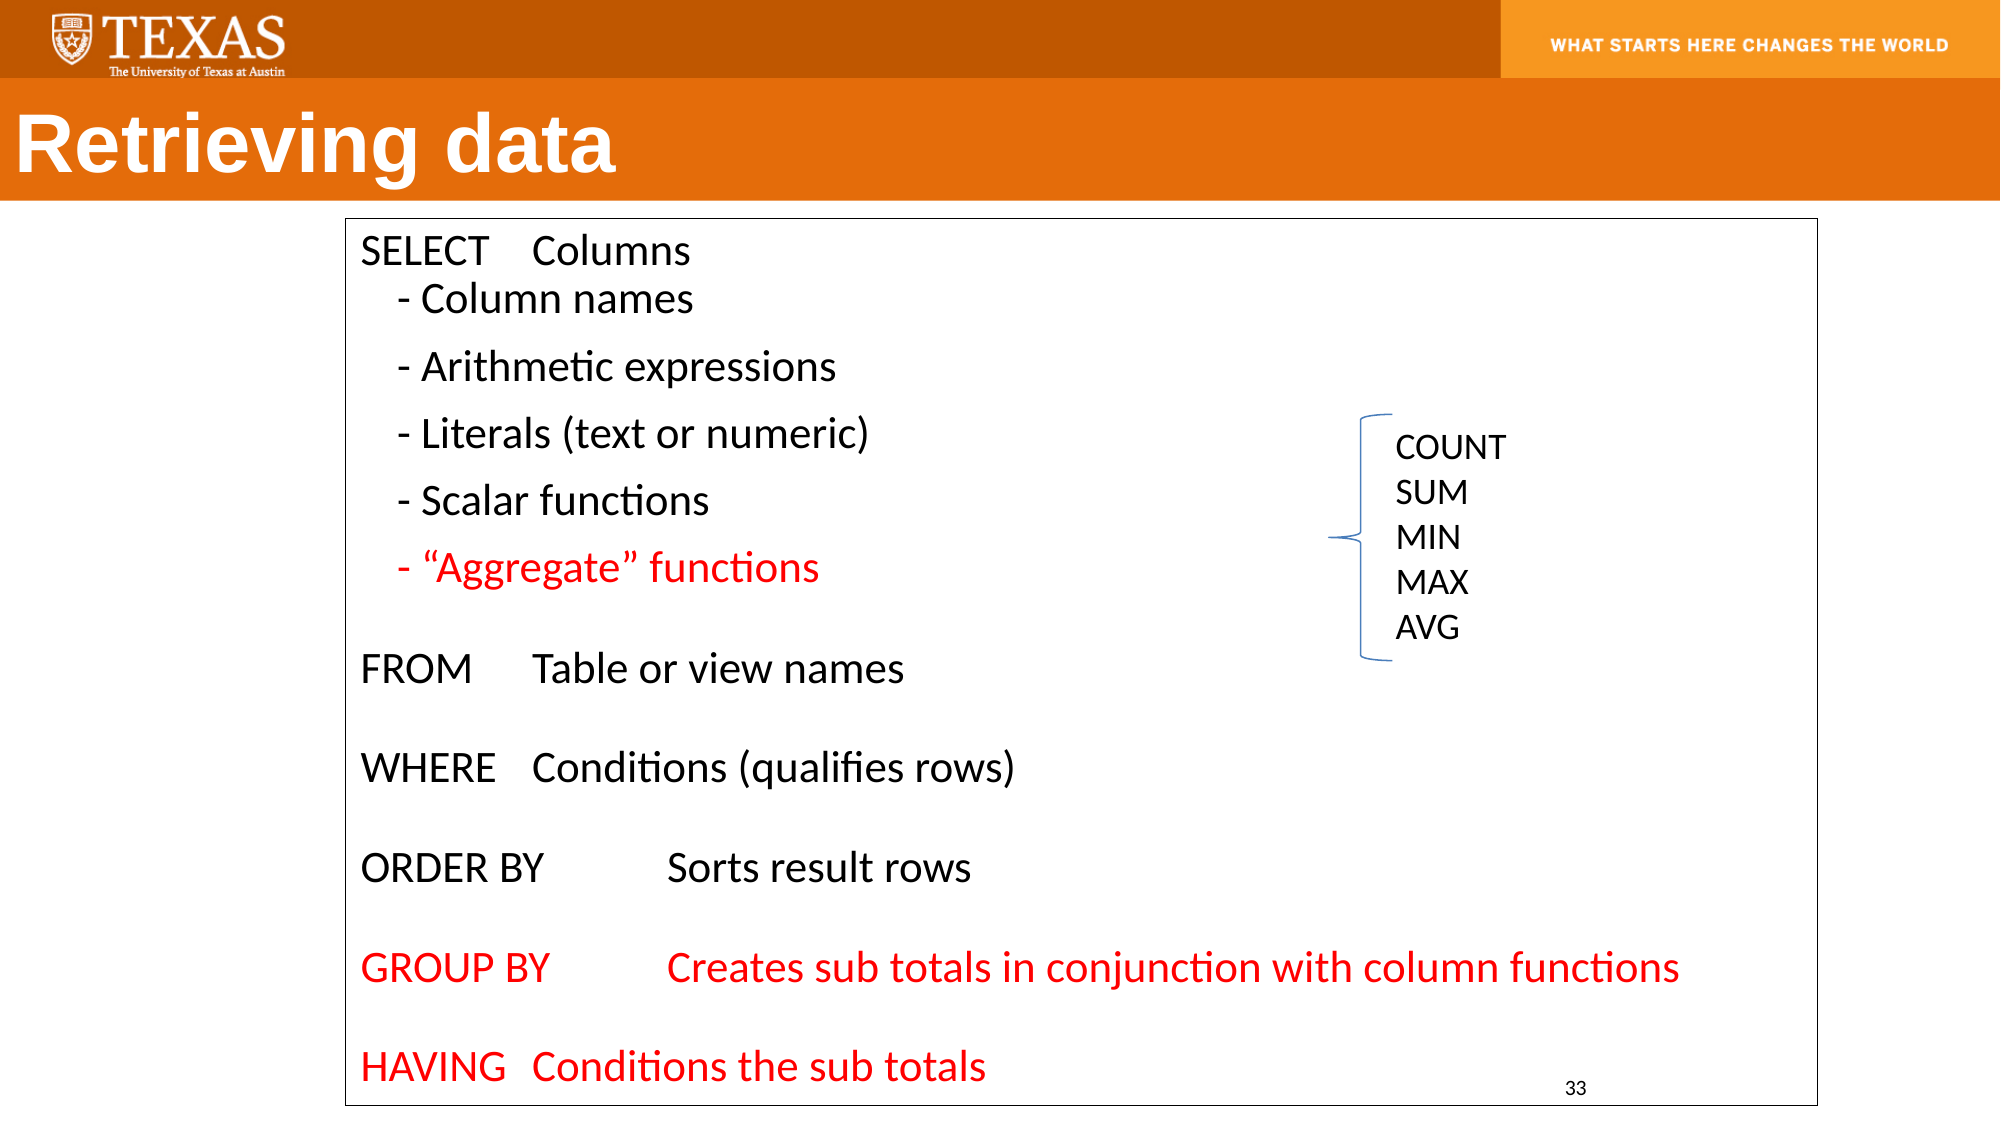

Retrieving data
SELECT		Columns
			- Column names
				- Arithmetic expressions
				- Literals (text or numeric)
				- Scalar functions
				- “Aggregate” functions
FROM		Table or view names
WHERE		Conditions (qualifies rows)
ORDER BY	Sorts result rows
GROUP BY	Creates sub totals in conjunction with column functions
HAVING  	Conditions the sub totals

COUNT
SUM
MIN
MAX
AVG
33